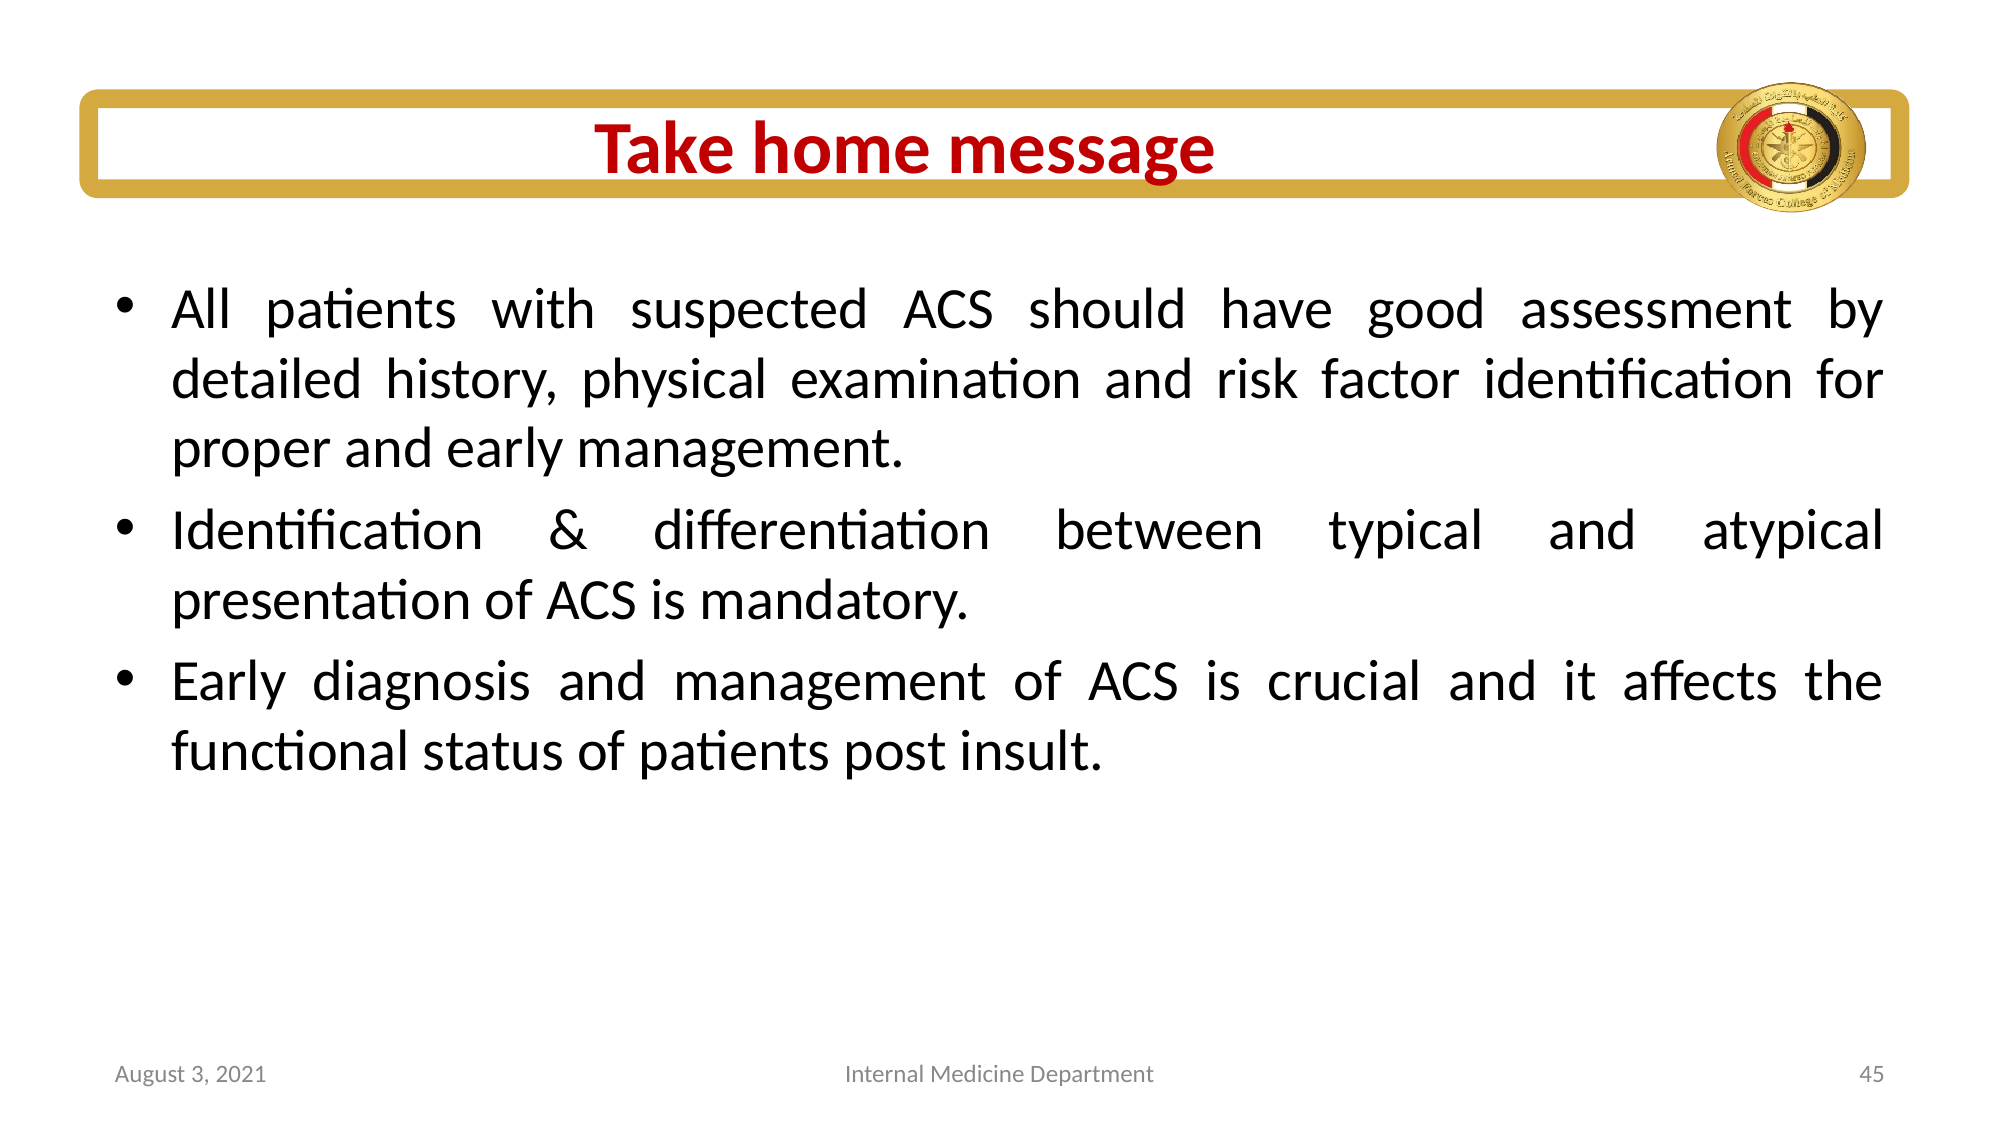

# Take home message
All patients with suspected ACS should have good assessment by detailed history, physical examination and risk factor identification for proper and early management.
Identification & differentiation between typical and atypical presentation of ACS is mandatory.
Early diagnosis and management of ACS is crucial and it affects the functional status of patients post insult.
August 3, 2021
Internal Medicine Department
45